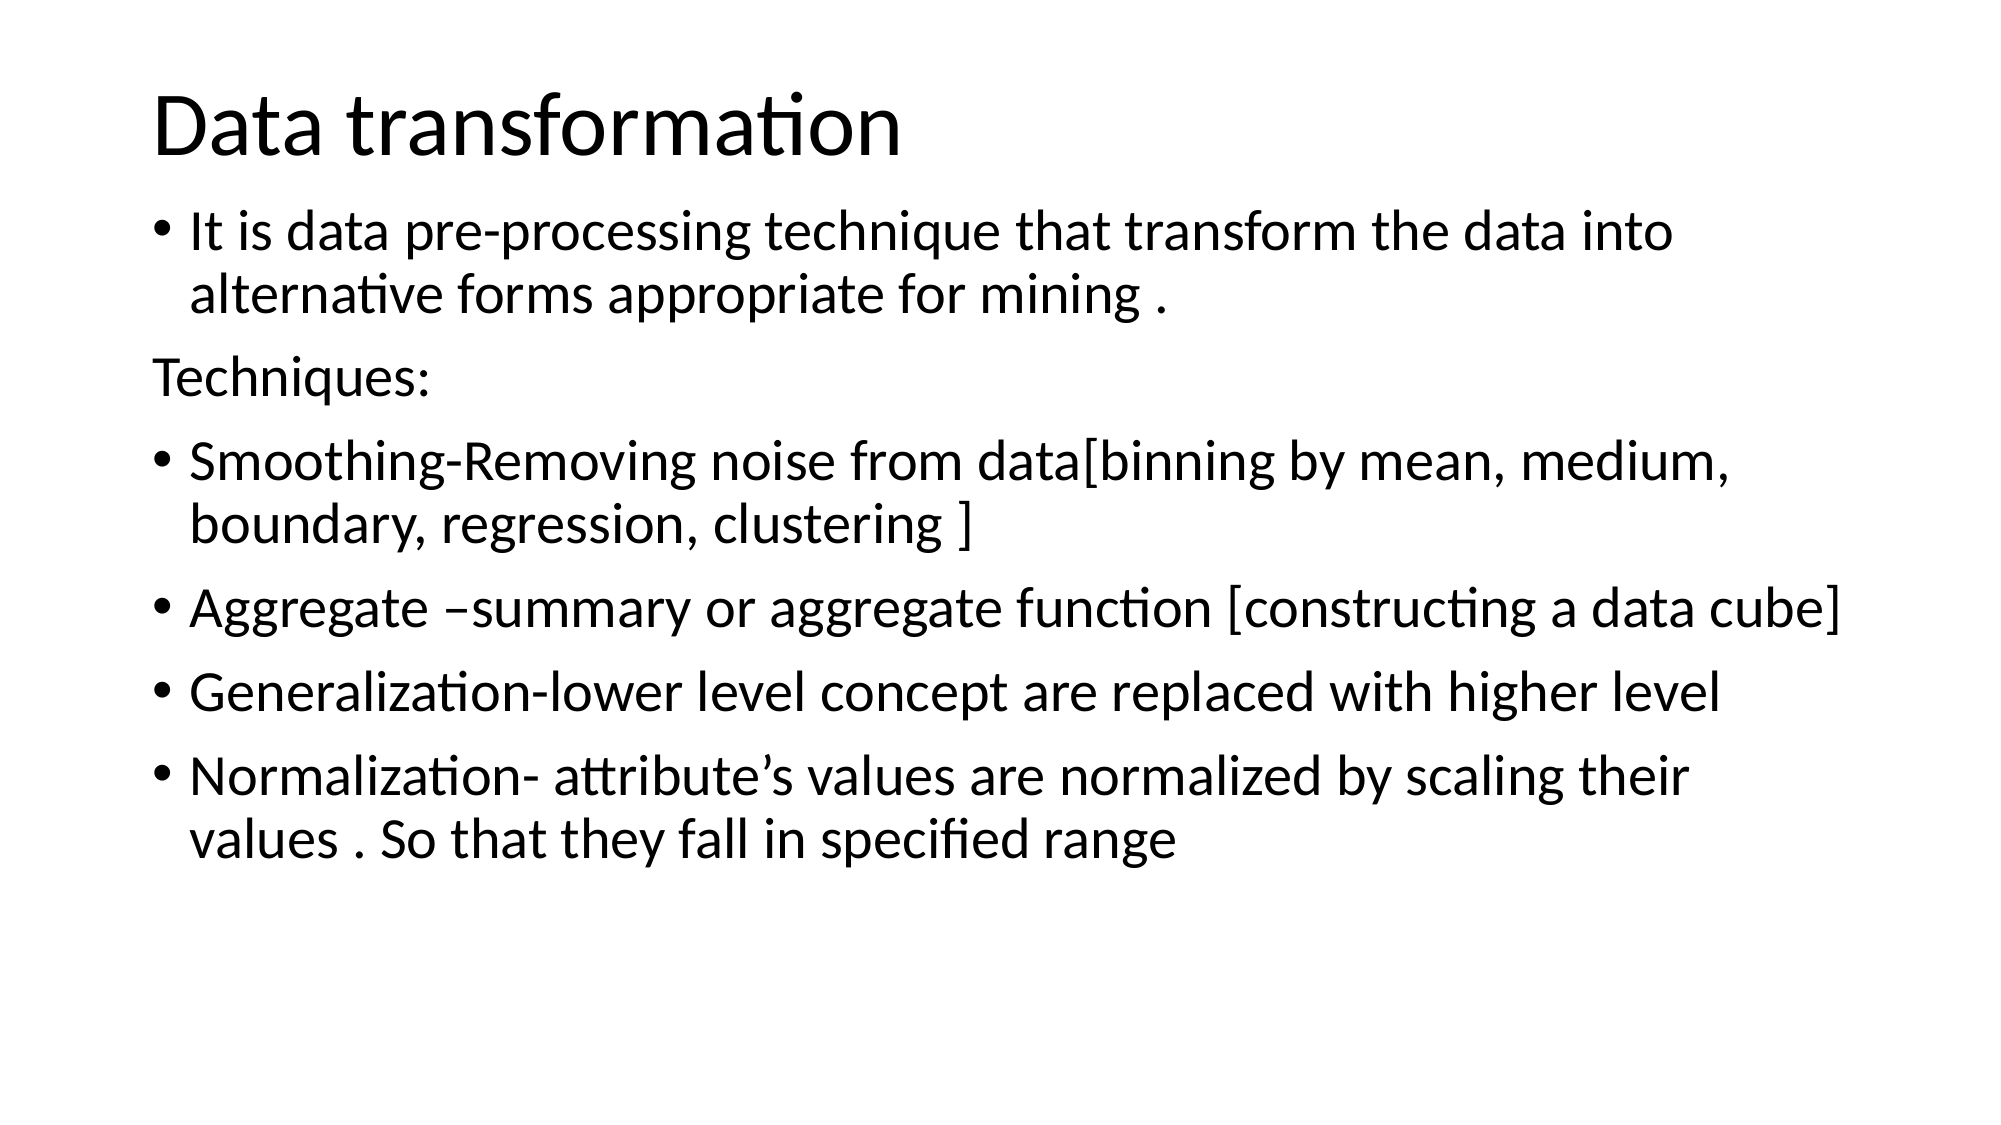

# Data transformation
It is data pre-processing technique that transform the data into alternative forms appropriate for mining .
Techniques:
Smoothing-Removing noise from data[binning by mean, medium, boundary, regression, clustering ]
Aggregate –summary or aggregate function [constructing a data cube]
Generalization-lower level concept are replaced with higher level
Normalization- attribute’s values are normalized by scaling their values . So that they fall in specified range